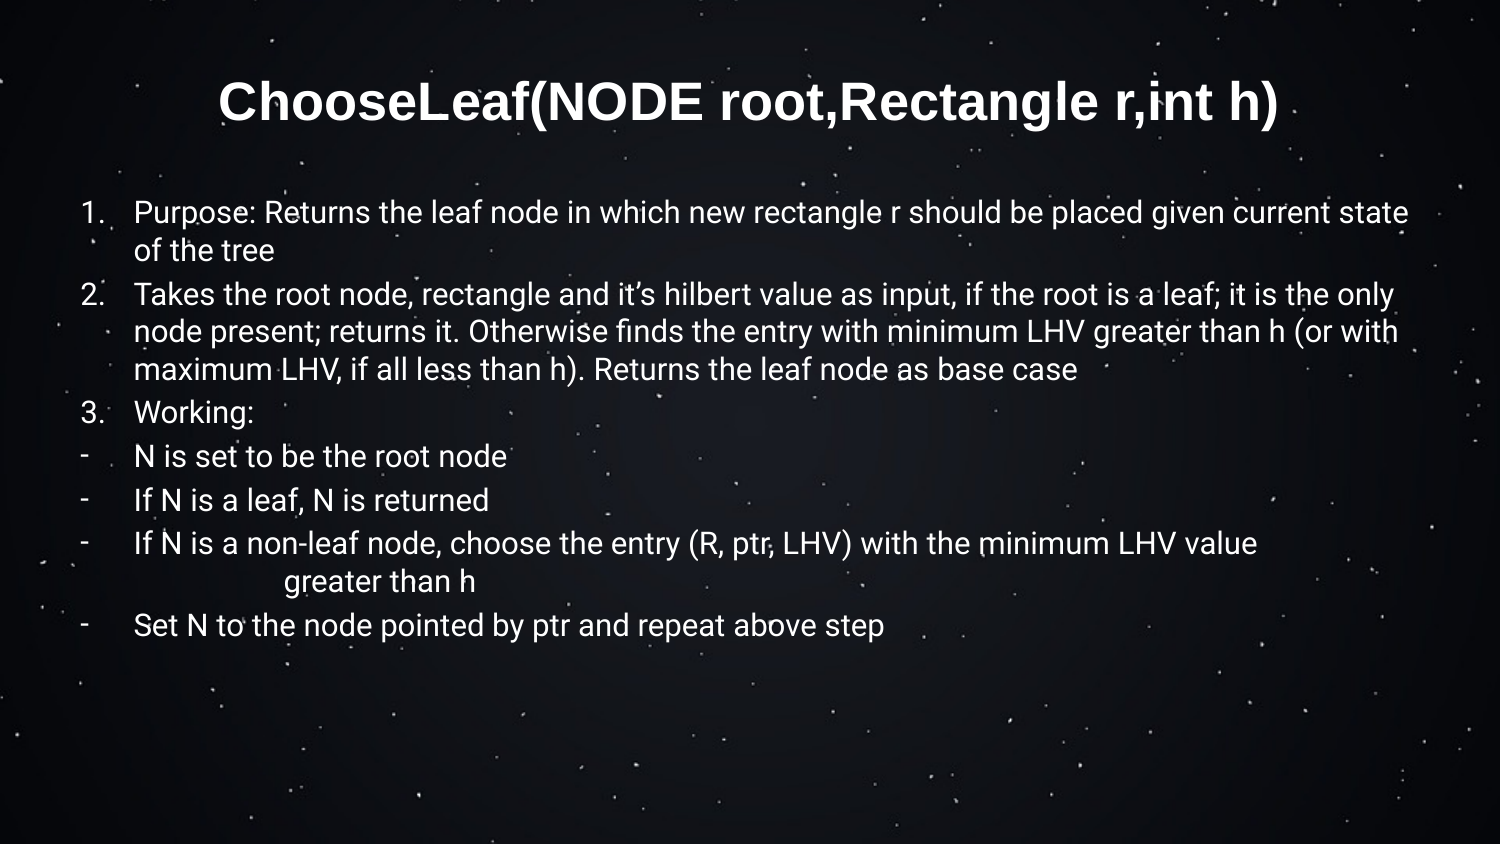

# ChooseLeaf(NODE root,Rectangle r,int h)
Purpose: Returns the leaf node in which new rectangle r should be placed given current state of the tree
Takes the root node, rectangle and it’s hilbert value as input, if the root is a leaf; it is the only node present; returns it. Otherwise finds the entry with minimum LHV greater than h (or with maximum LHV, if all less than h). Returns the leaf node as base case
Working:
N is set to be the root node
If N is a leaf, N is returned
If N is a non-leaf node, choose the entry (R, ptr, LHV) with the minimum LHV value 		greater than h
Set N to the node pointed by ptr and repeat above step